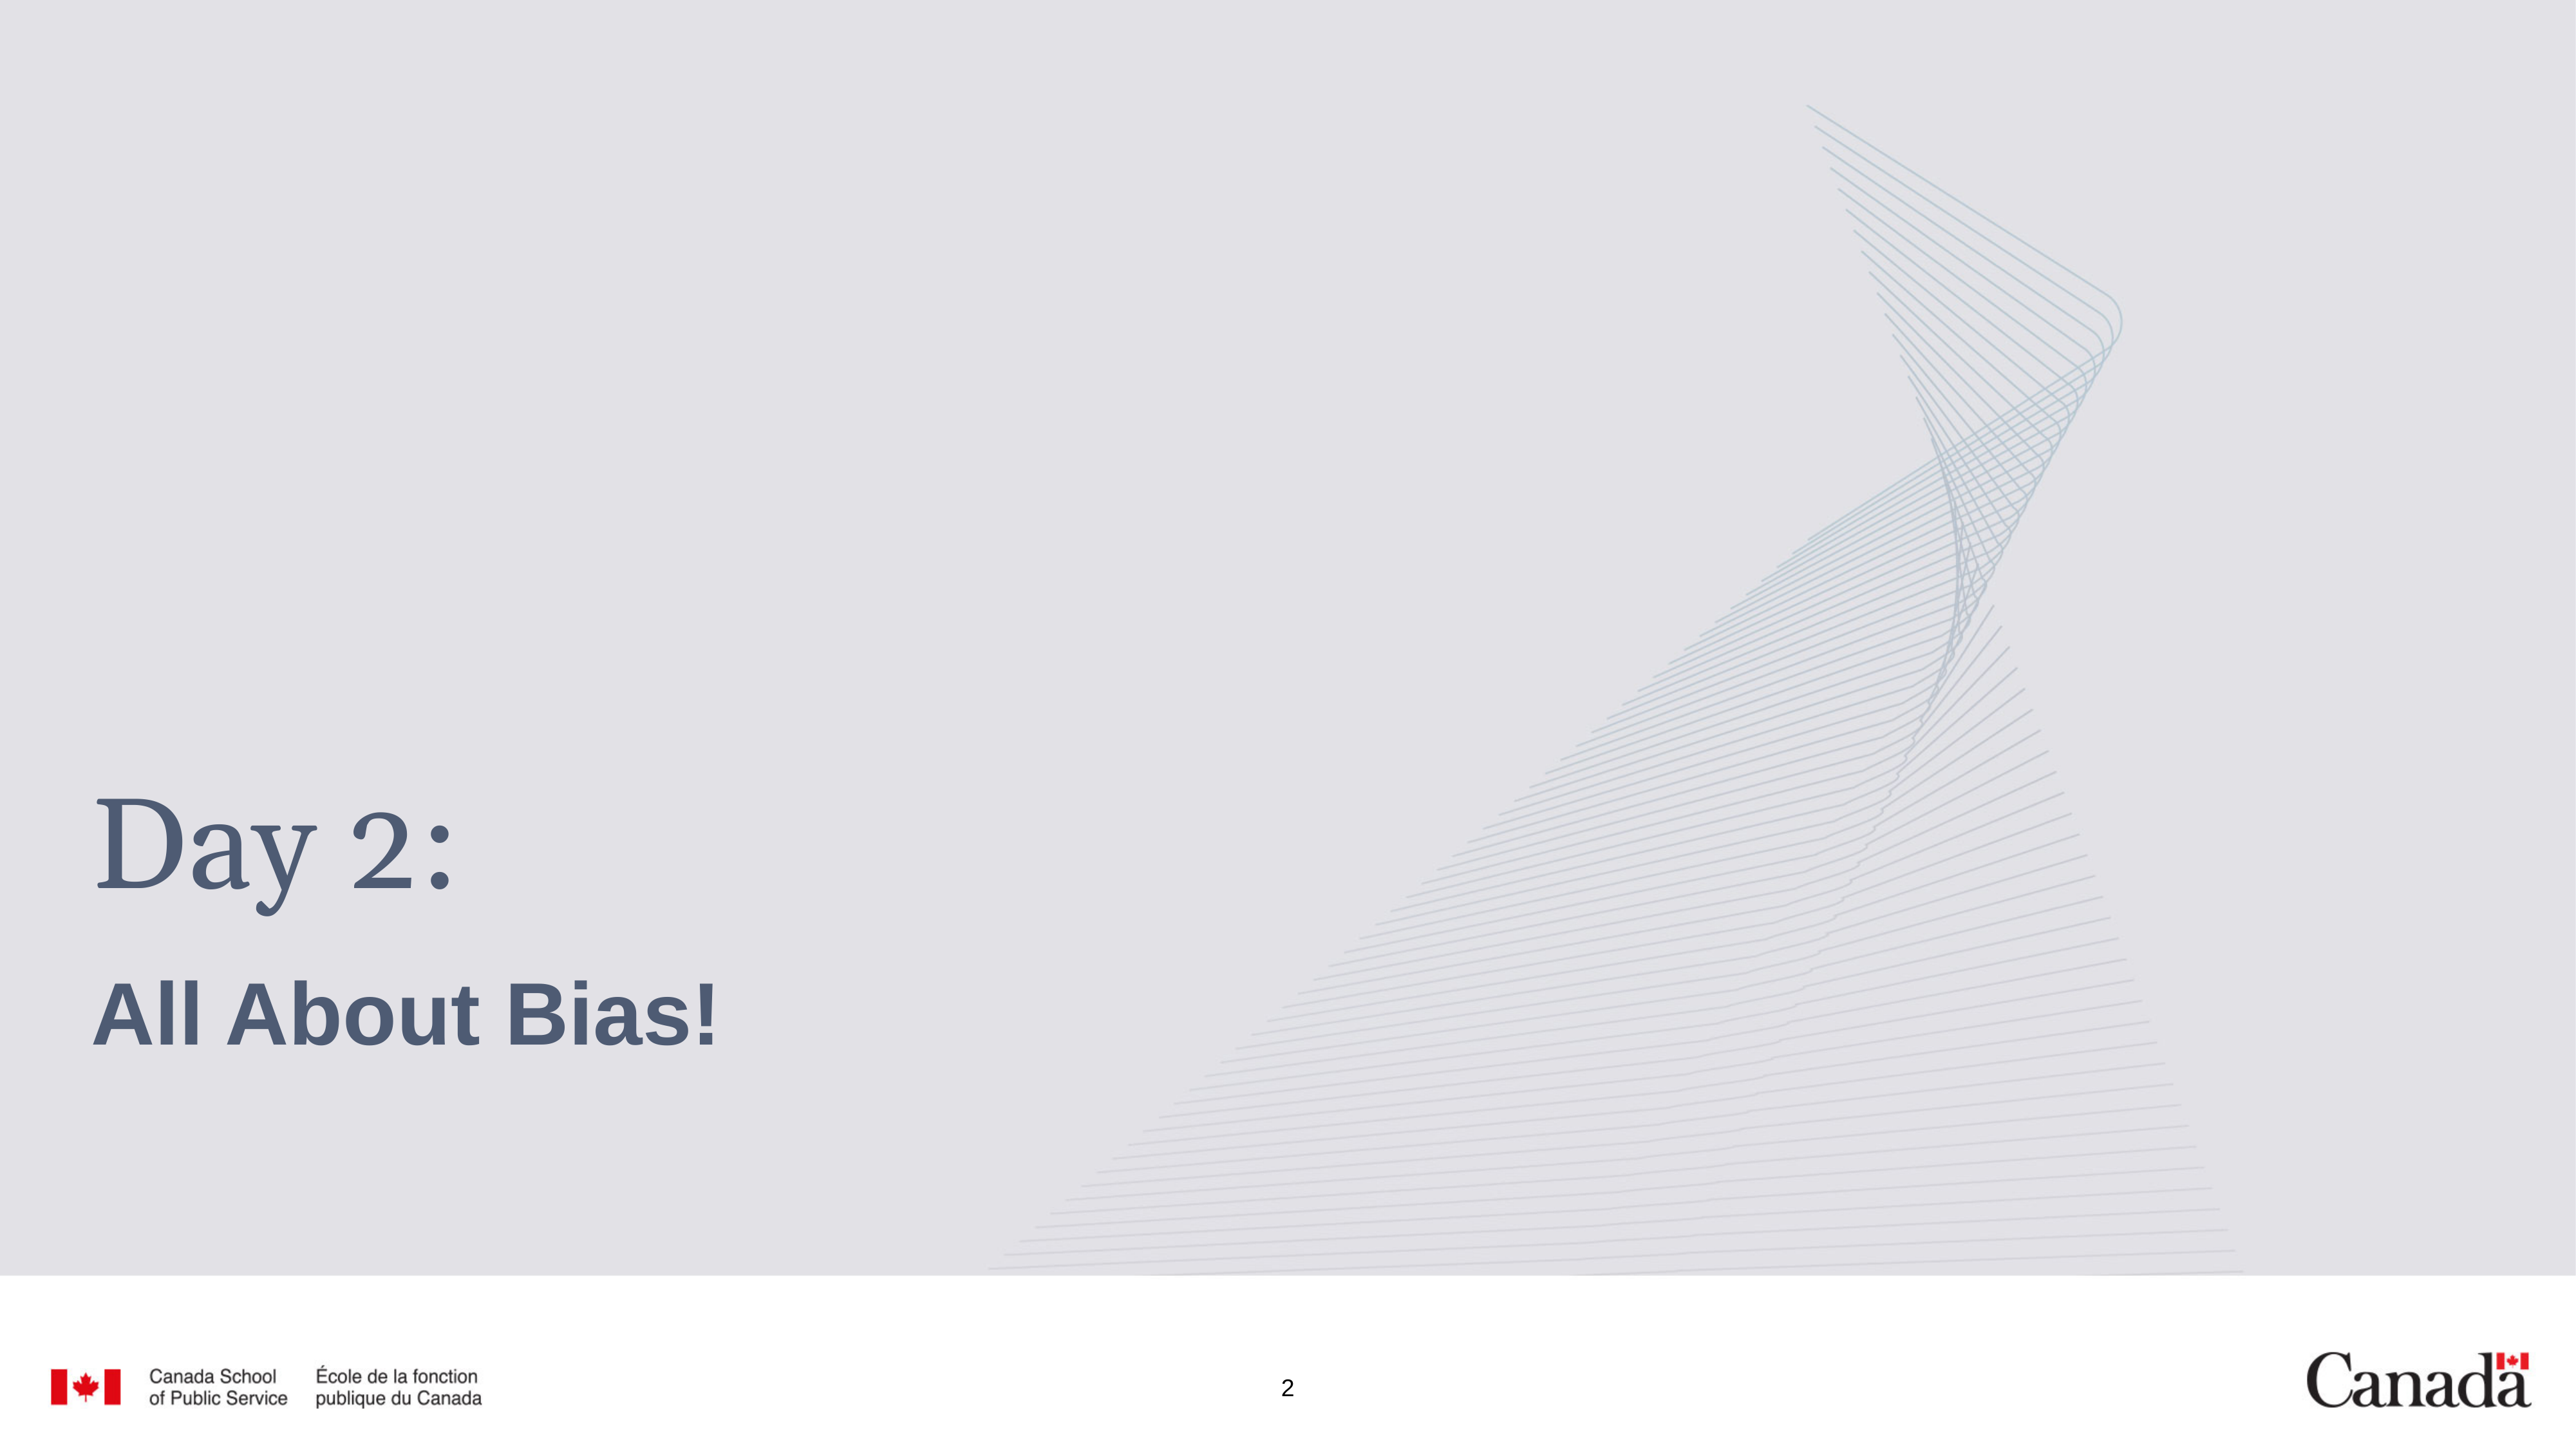

# Day 2:
All About Bias!
2